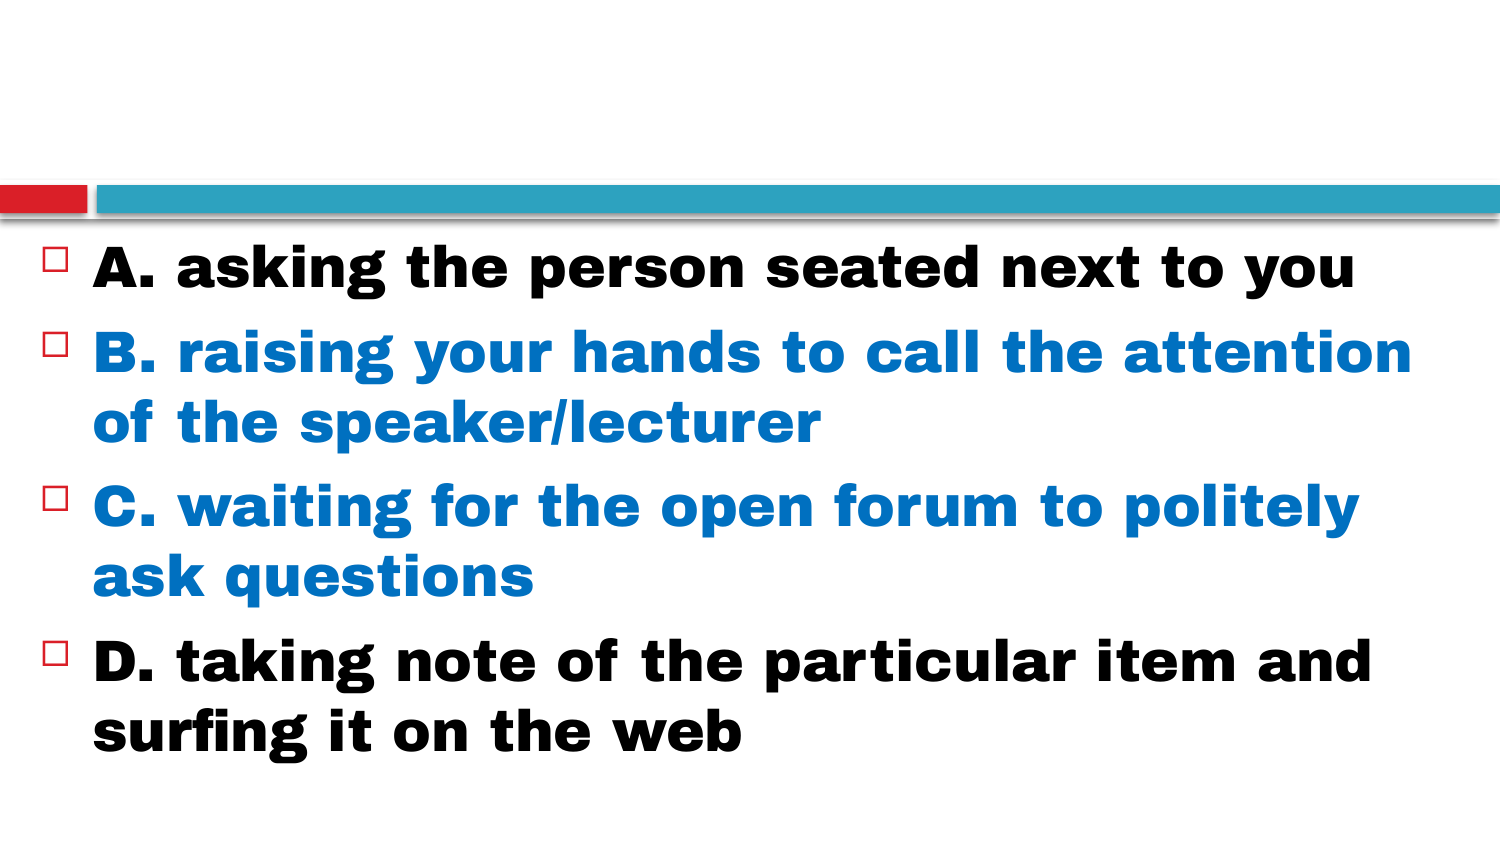

#
A. asking the person seated next to you
B. raising your hands to call the attention of the speaker/lecturer
C. waiting for the open forum to politely ask questions
D. taking note of the particular item and surfing it on the web